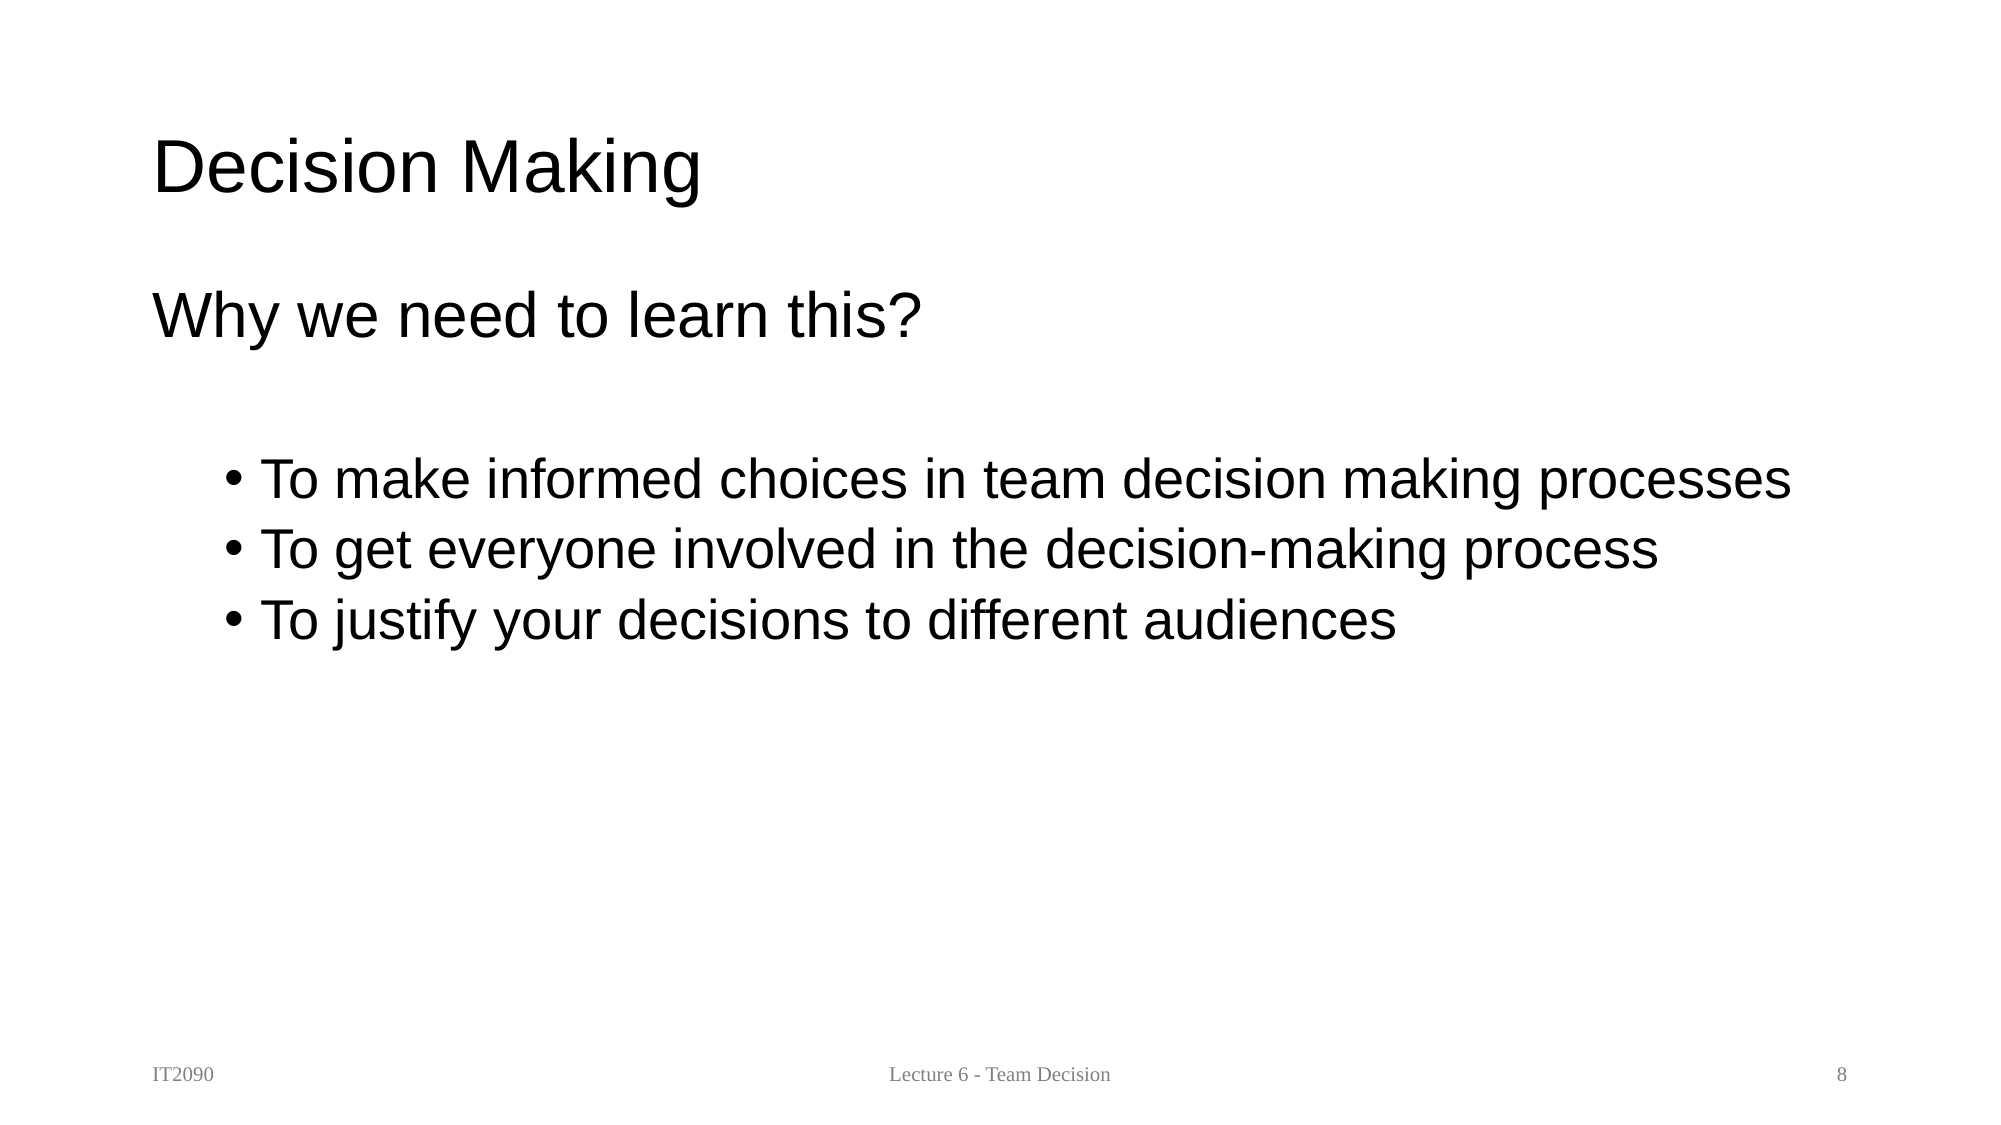

# Decision Making
Why we need to learn this?

To make informed choices in team decision making processes
To get everyone involved in the decision-making process
To justify your decisions to different audiences

IT2090
Lecture 6 - Team Decision
8